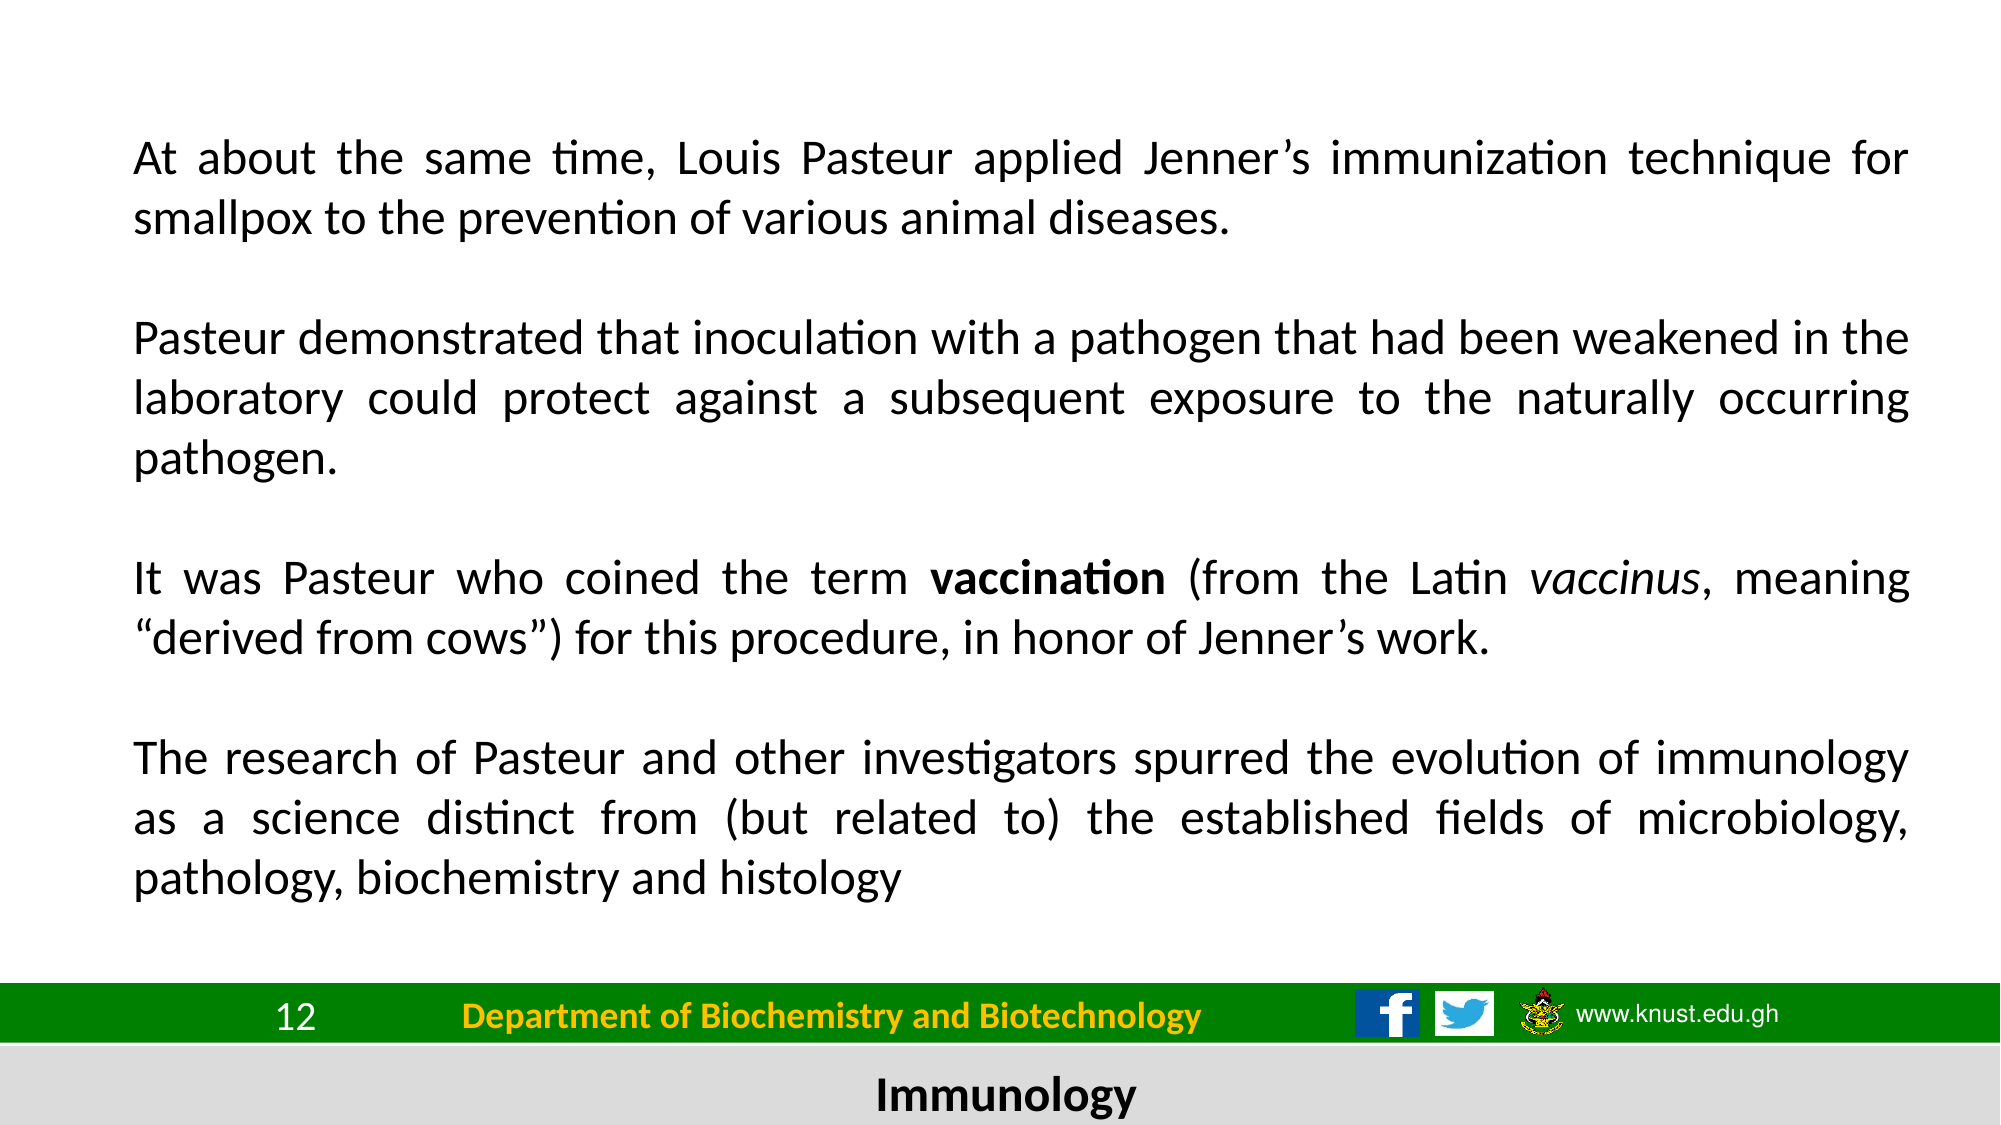

At about the same time, Louis Pasteur applied Jenner’s immunization technique for smallpox to the prevention of various animal diseases.

Pasteur demonstrated that inoculation with a pathogen that had been weakened in the laboratory could protect against a subsequent exposure to the naturally occurring pathogen.

It was Pasteur who coined the term vaccination (from the Latin vaccinus, meaning “derived from cows”) for this procedure, in honor of Jenner’s work.

The research of Pasteur and other investigators spurred the evolution of immunology as a science distinct from (but related to) the established fields of microbiology, pathology, biochemistry and histology

Department of Biochemistry and Biotechnology
12
Immunology